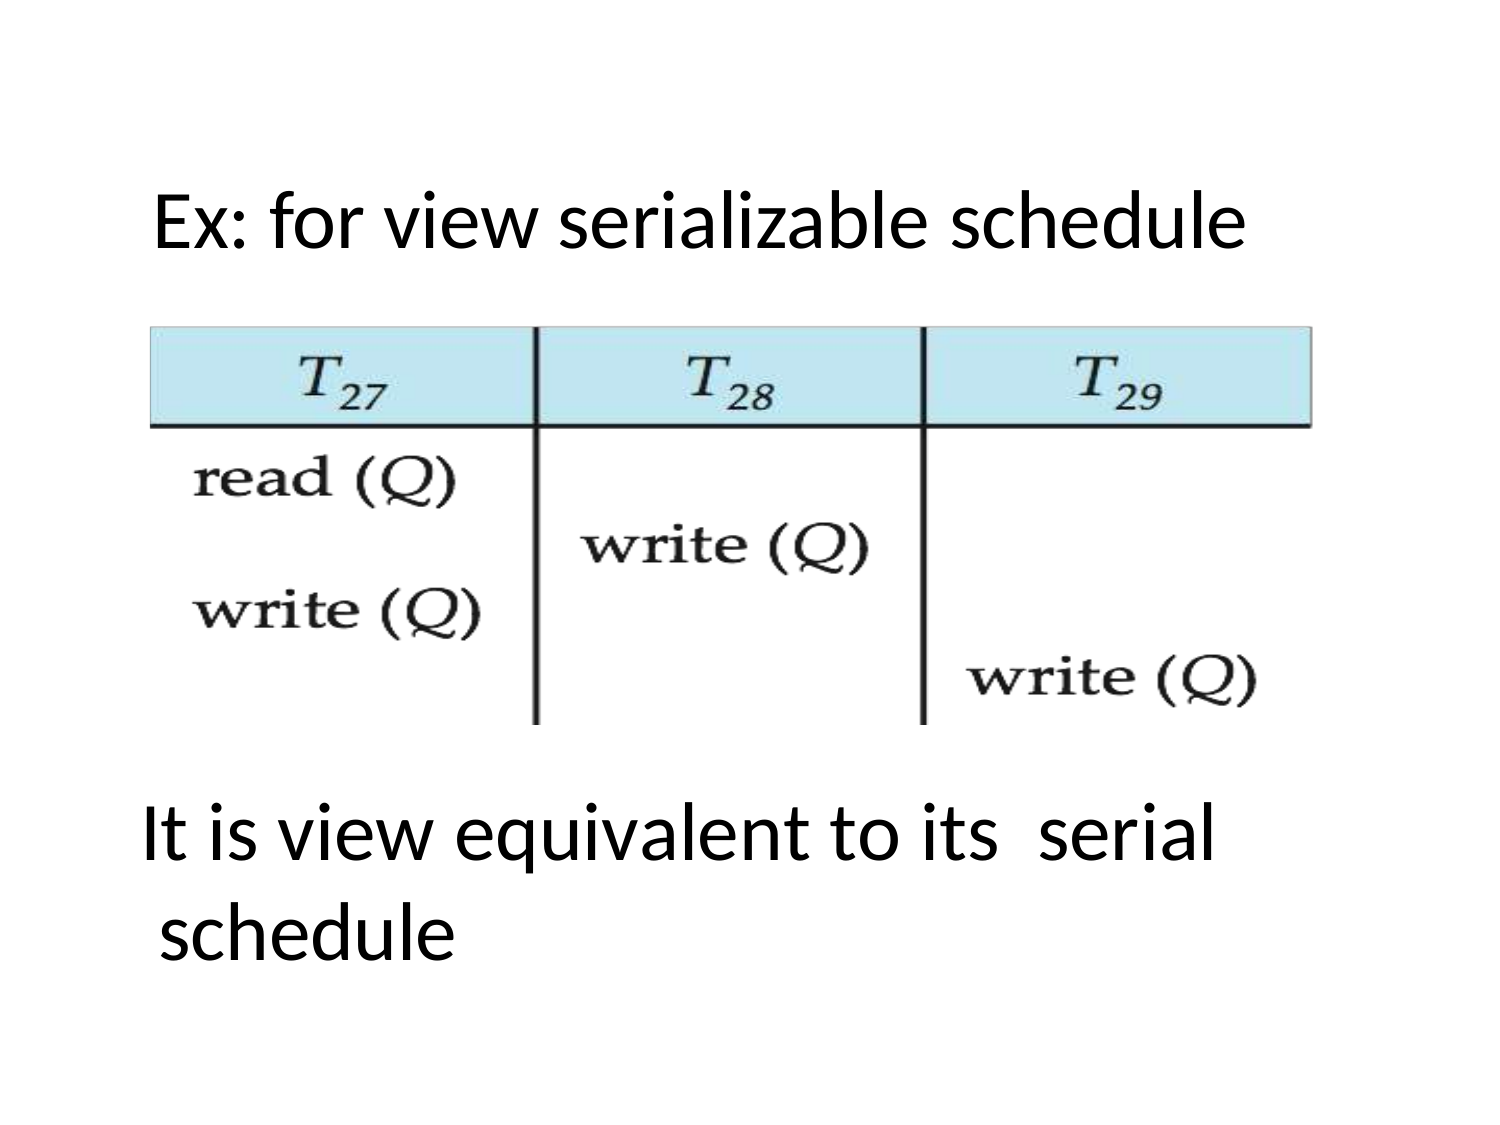

Ex: for view serializable schedule

It is view equivalent to its	serial  schedule